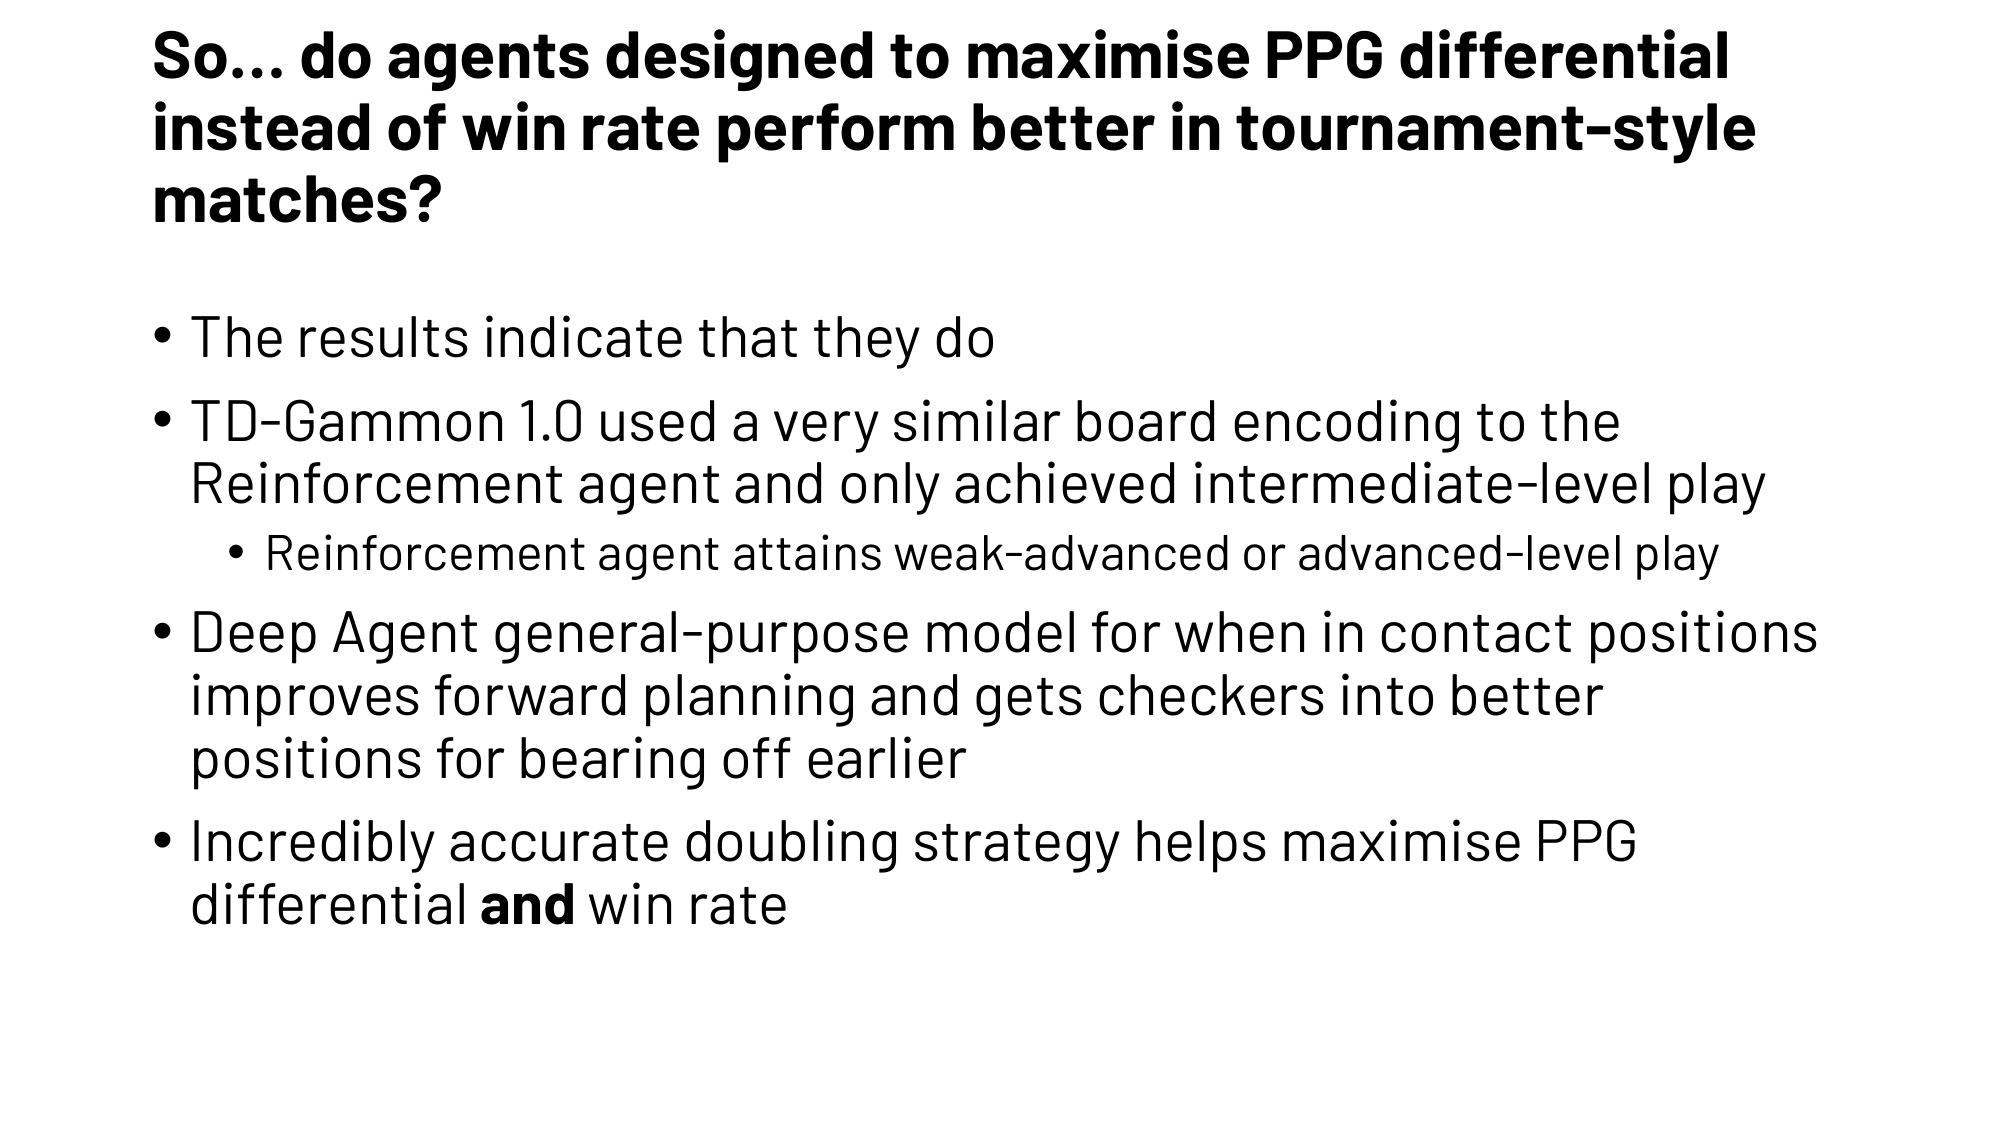

# So… do agents designed to maximise PPG differential instead of win rate perform better in tournament-style matches?
The results indicate that they do
TD-Gammon 1.0 used a very similar board encoding to the Reinforcement agent and only achieved intermediate-level play
Reinforcement agent attains weak-advanced or advanced-level play
Deep Agent general-purpose model for when in contact positions improves forward planning and gets checkers into better positions for bearing off earlier
Incredibly accurate doubling strategy helps maximise PPG differential and win rate